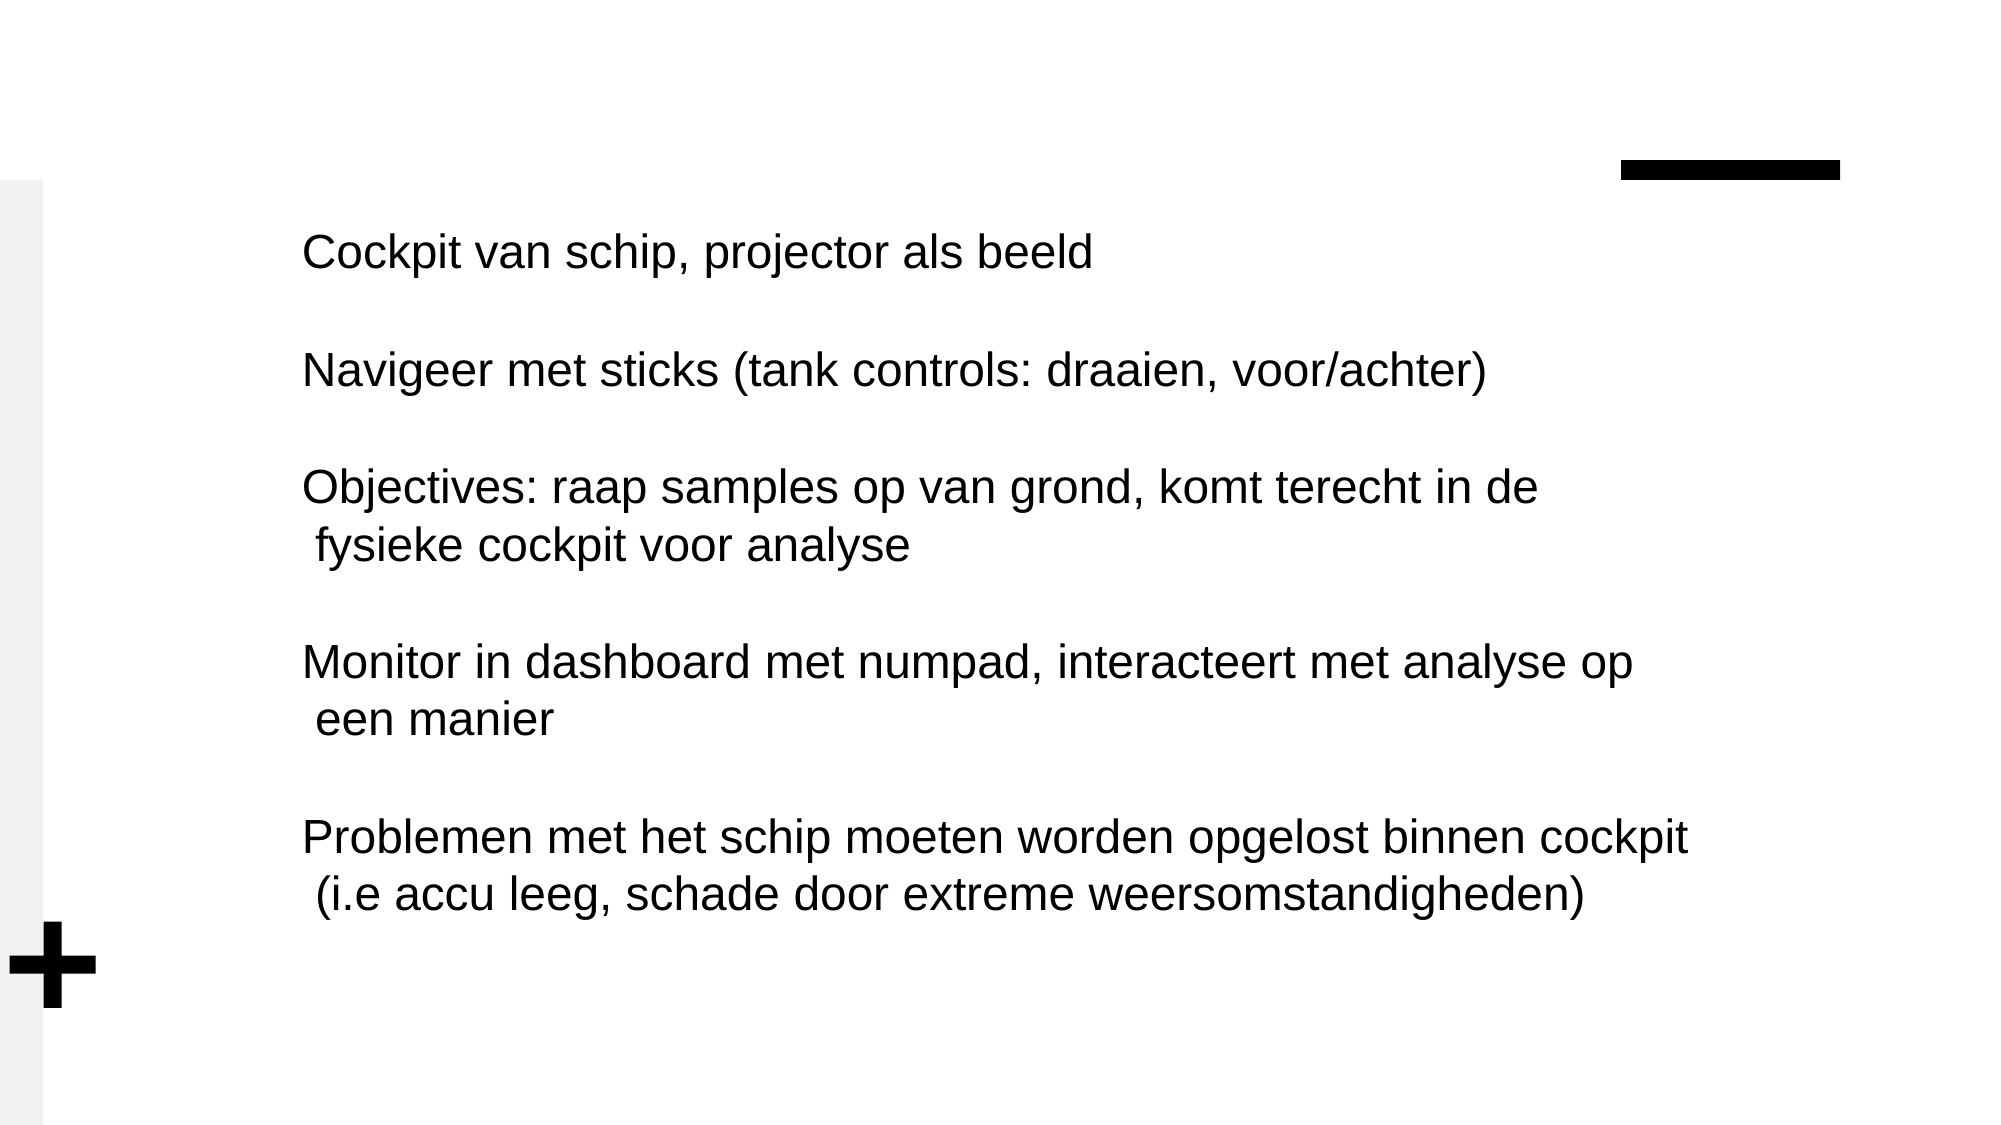

Cockpit van schip, projector als beeld

Navigeer met sticks (tank controls: draaien, voor/achter)

Objectives: raap samples op van grond, komt terecht in de  fysieke cockpit voor analyse

Monitor in dashboard met numpad, interacteert met analyse op  een manier

Problemen met het schip moeten worden opgelost binnen cockpit  (i.e accu leeg, schade door extreme weersomstandigheden)